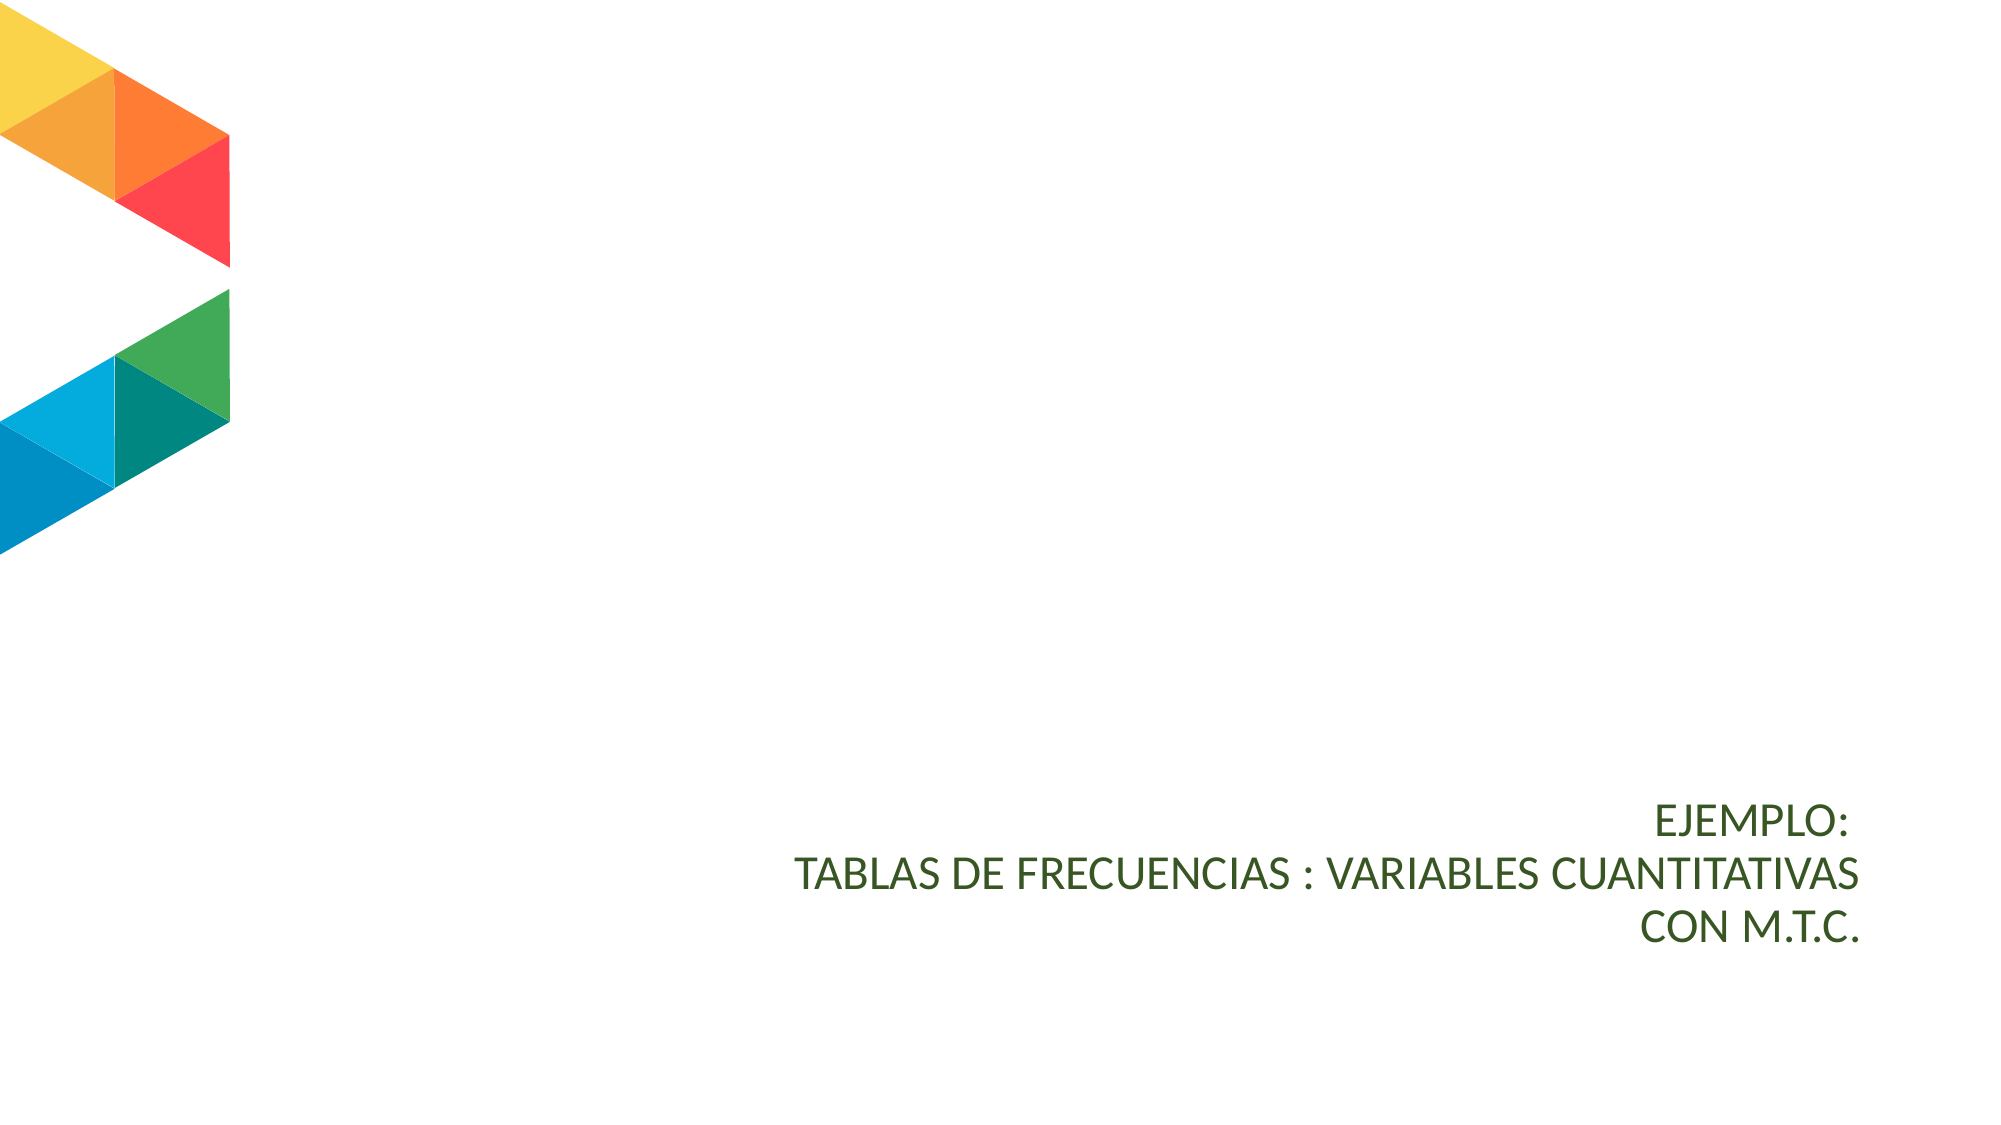

EJEMPLO:
TABLAS DE FRECUENCIAS : VARIABLES CUANTITATIVAS
CON M.T.C.